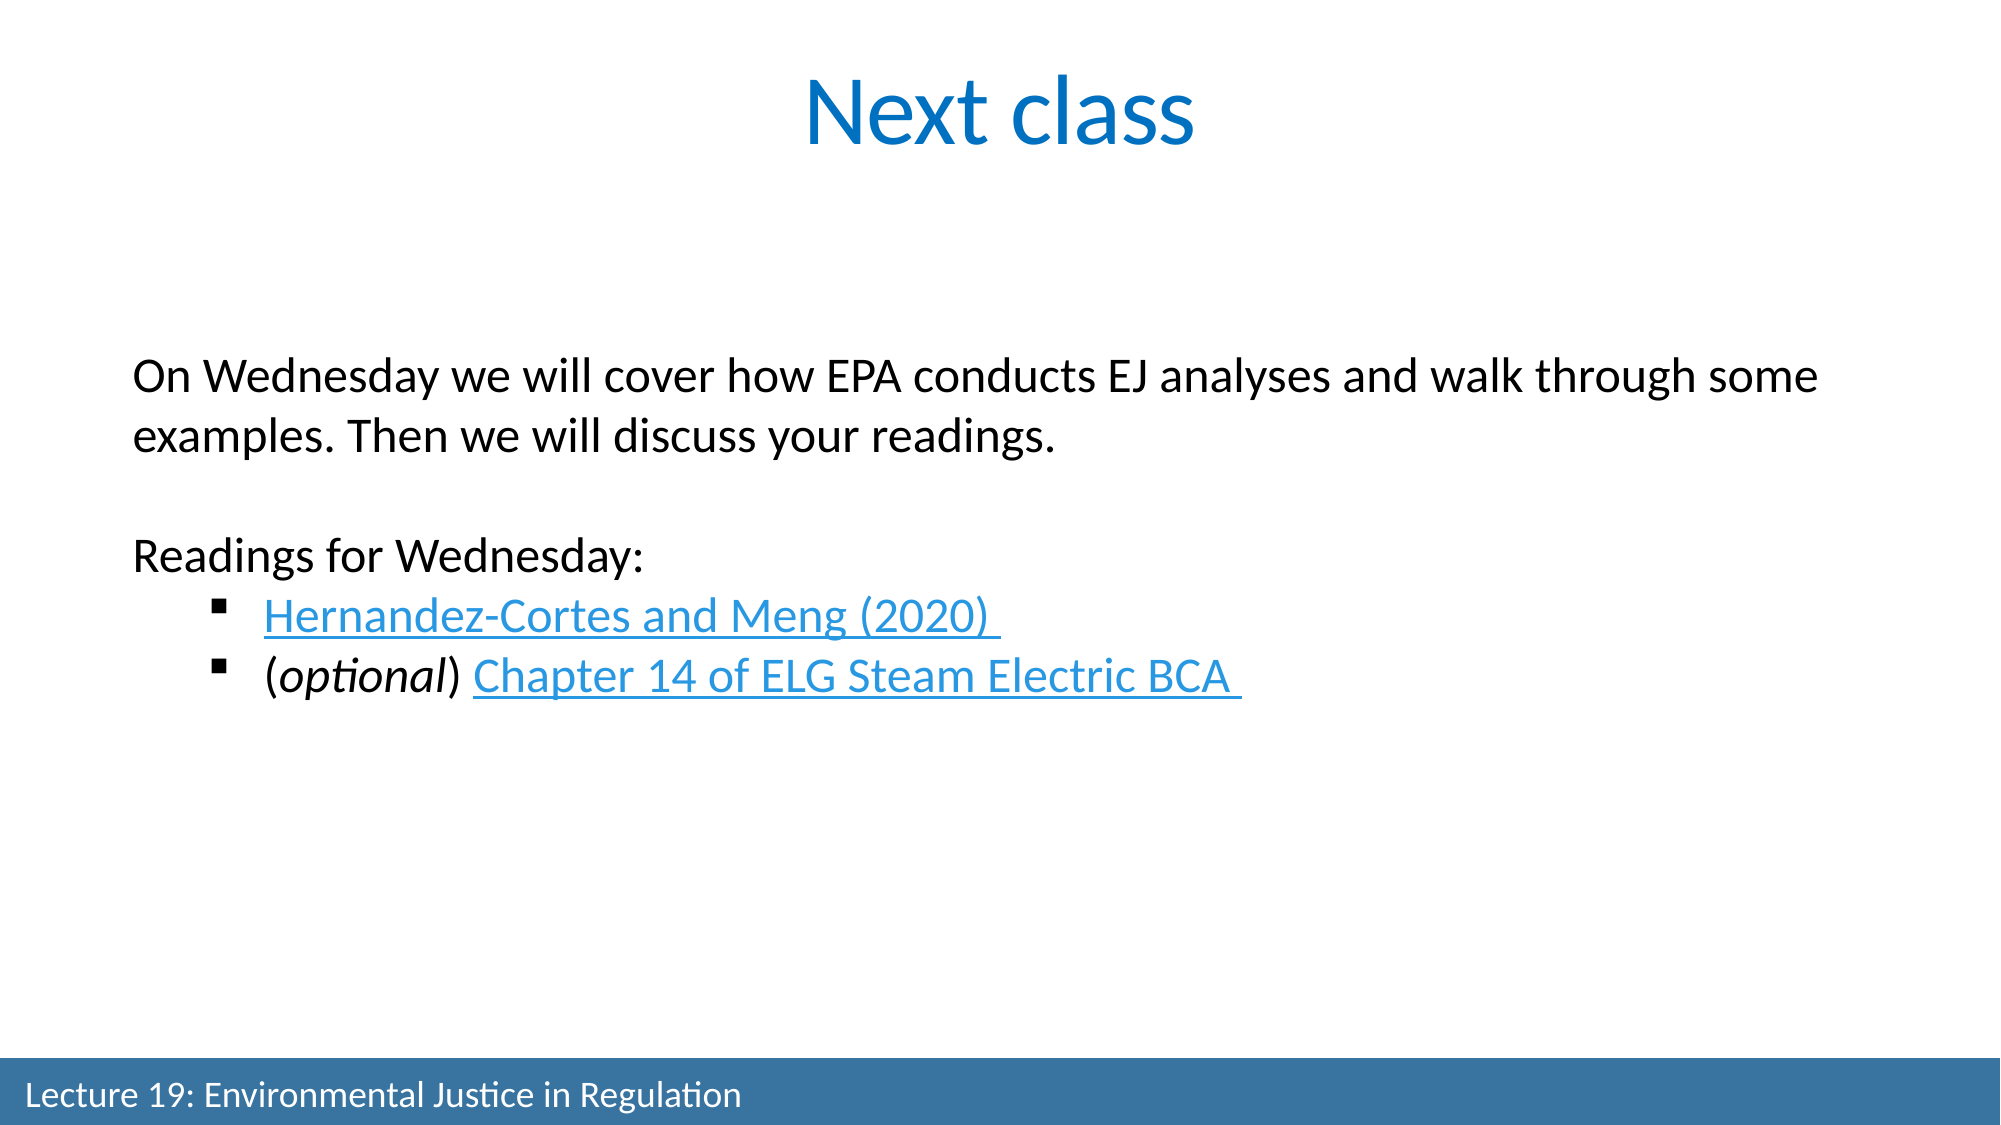

Next class

On Wednesday we will cover how EPA conducts EJ analyses and walk through some examples. Then we will discuss your readings.

Readings for Wednesday:
Hernandez-Cortes and Meng (2020)
(optional) Chapter 14 of ELG Steam Electric BCA